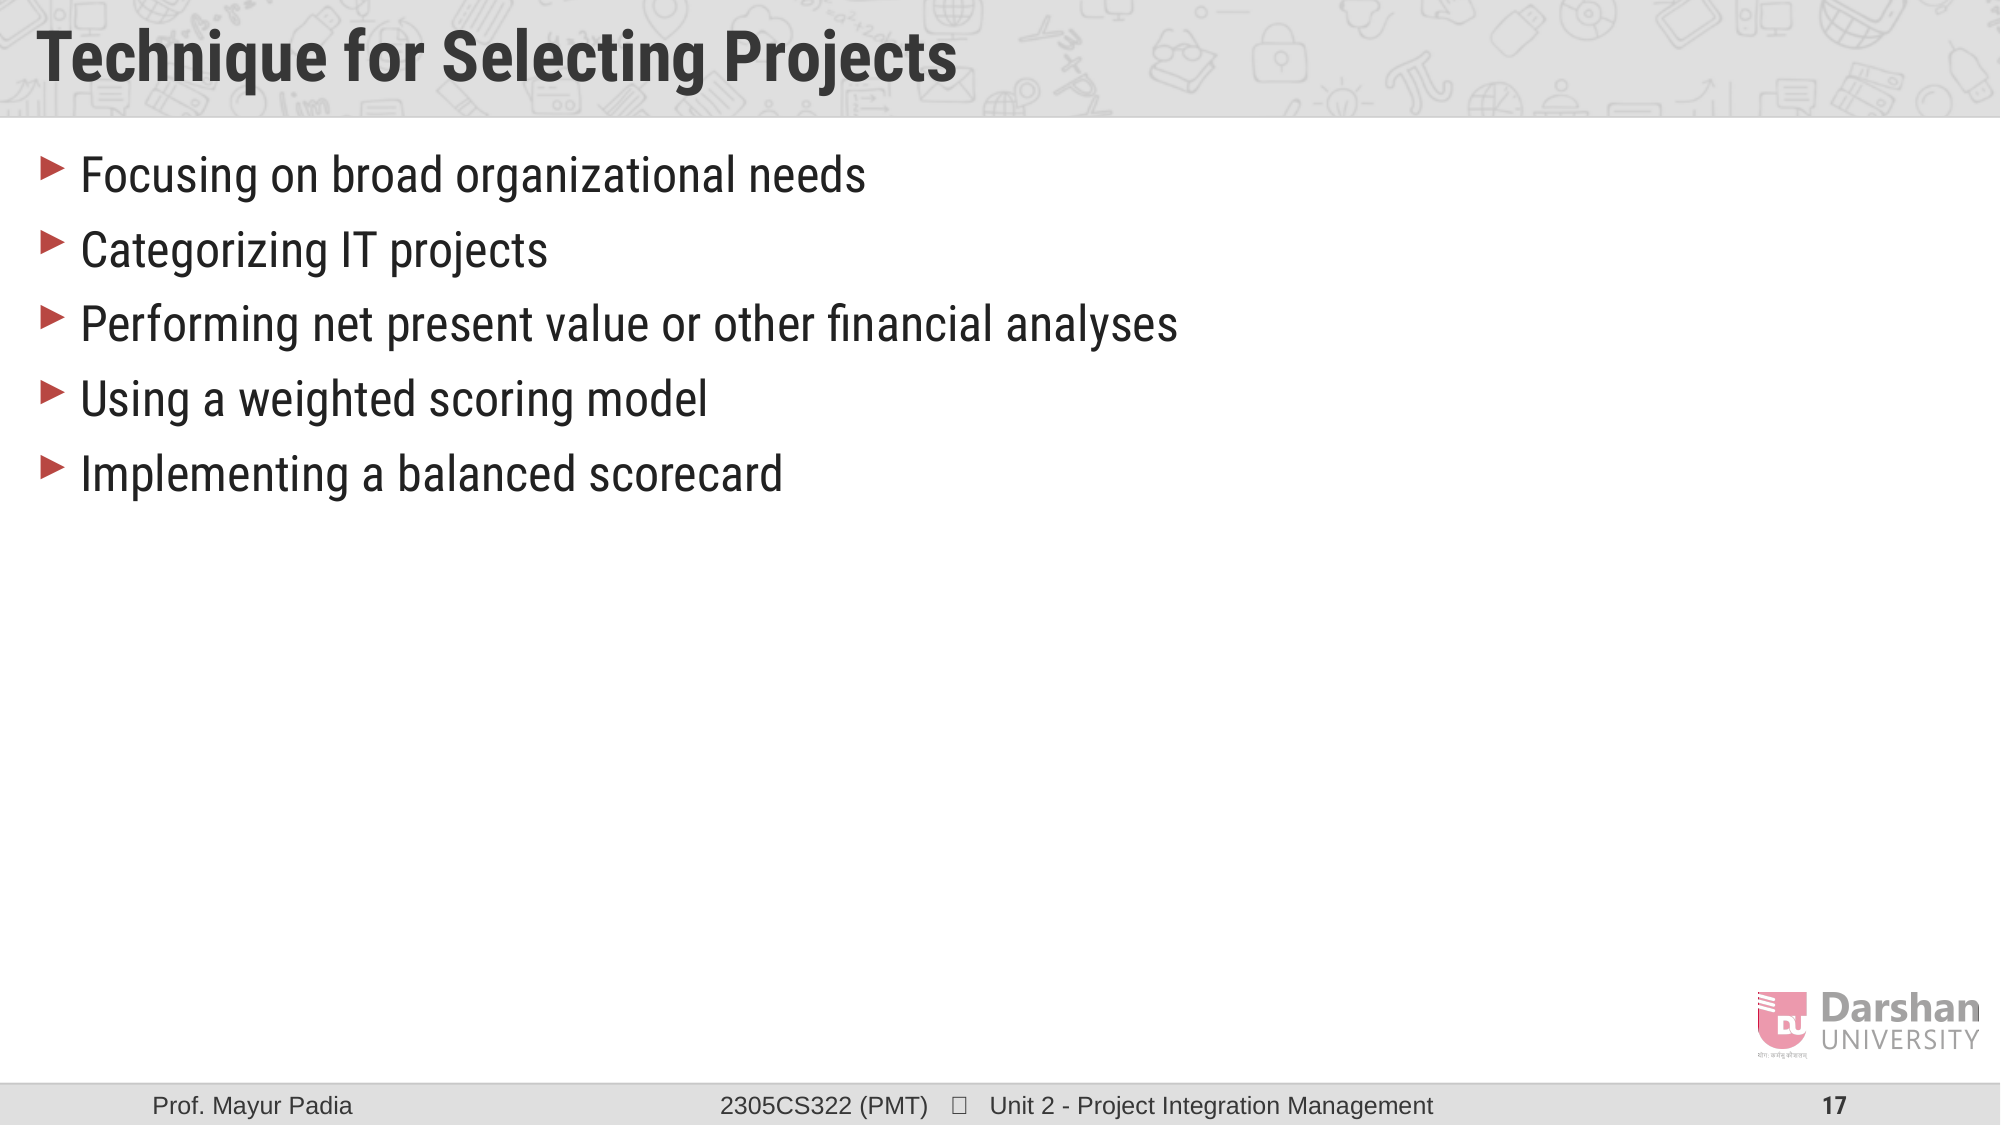

# Technique for Selecting Projects
Focusing on broad organizational needs
Categorizing IT projects
Performing net present value or other financial analyses
Using a weighted scoring model
Implementing a balanced scorecard